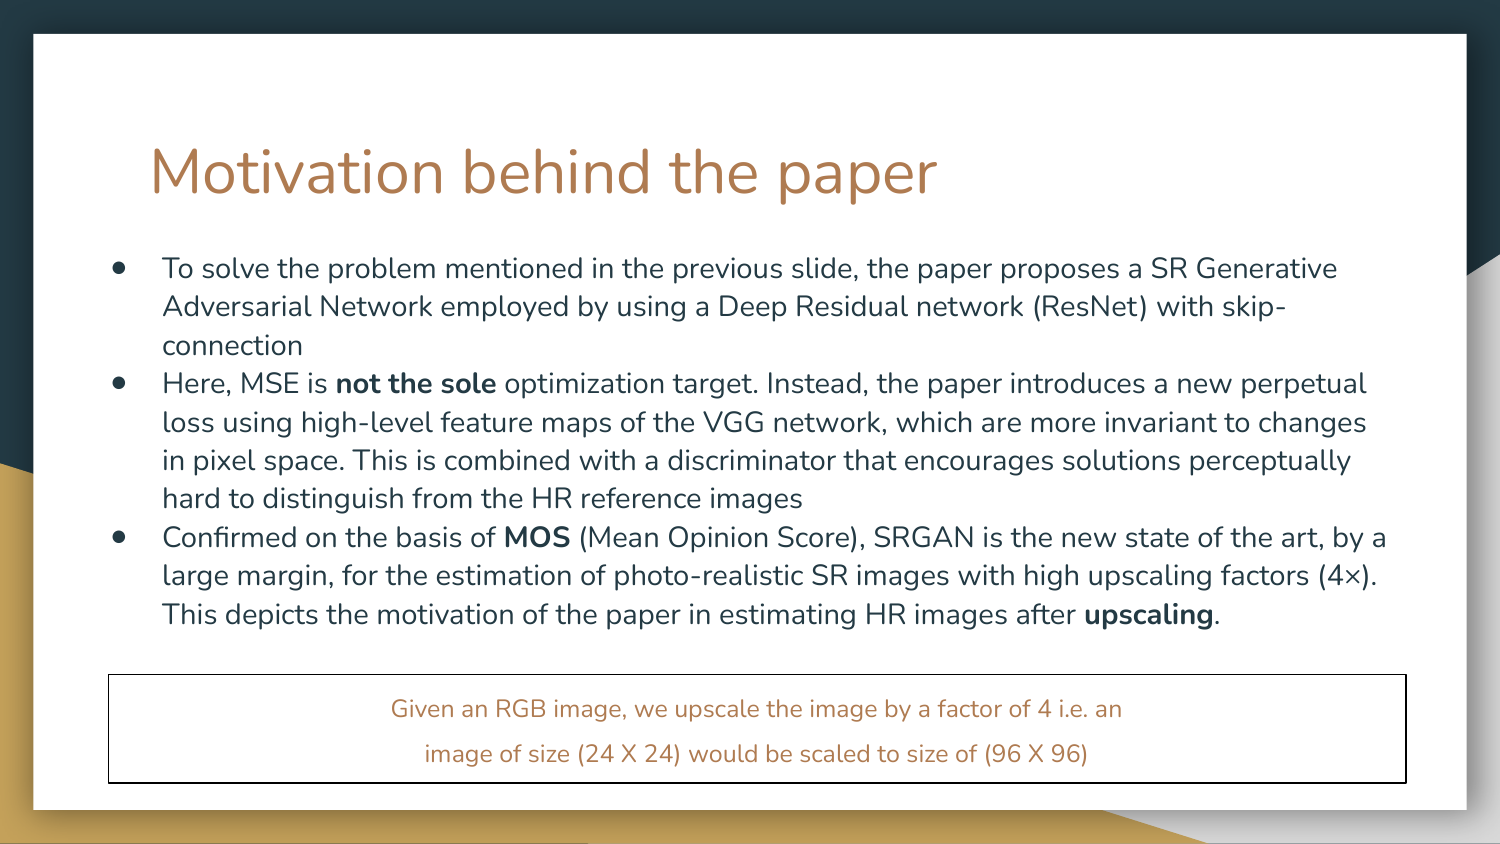

# Motivation behind the paper
To solve the problem mentioned in the previous slide, the paper proposes a SR Generative Adversarial Network employed by using a Deep Residual network (ResNet) with skip-connection
Here, MSE is not the sole optimization target. Instead, the paper introduces a new perpetual loss using high-level feature maps of the VGG network, which are more invariant to changes in pixel space. This is combined with a discriminator that encourages solutions perceptually hard to distinguish from the HR reference images
Confirmed on the basis of MOS (Mean Opinion Score), SRGAN is the new state of the art, by a large margin, for the estimation of photo-realistic SR images with high upscaling factors (4×). This depicts the motivation of the paper in estimating HR images after upscaling.

Given an RGB image, we upscale the image by a factor of 4 i.e. an
image of size (24 X 24) would be scaled to size of (96 X 96)